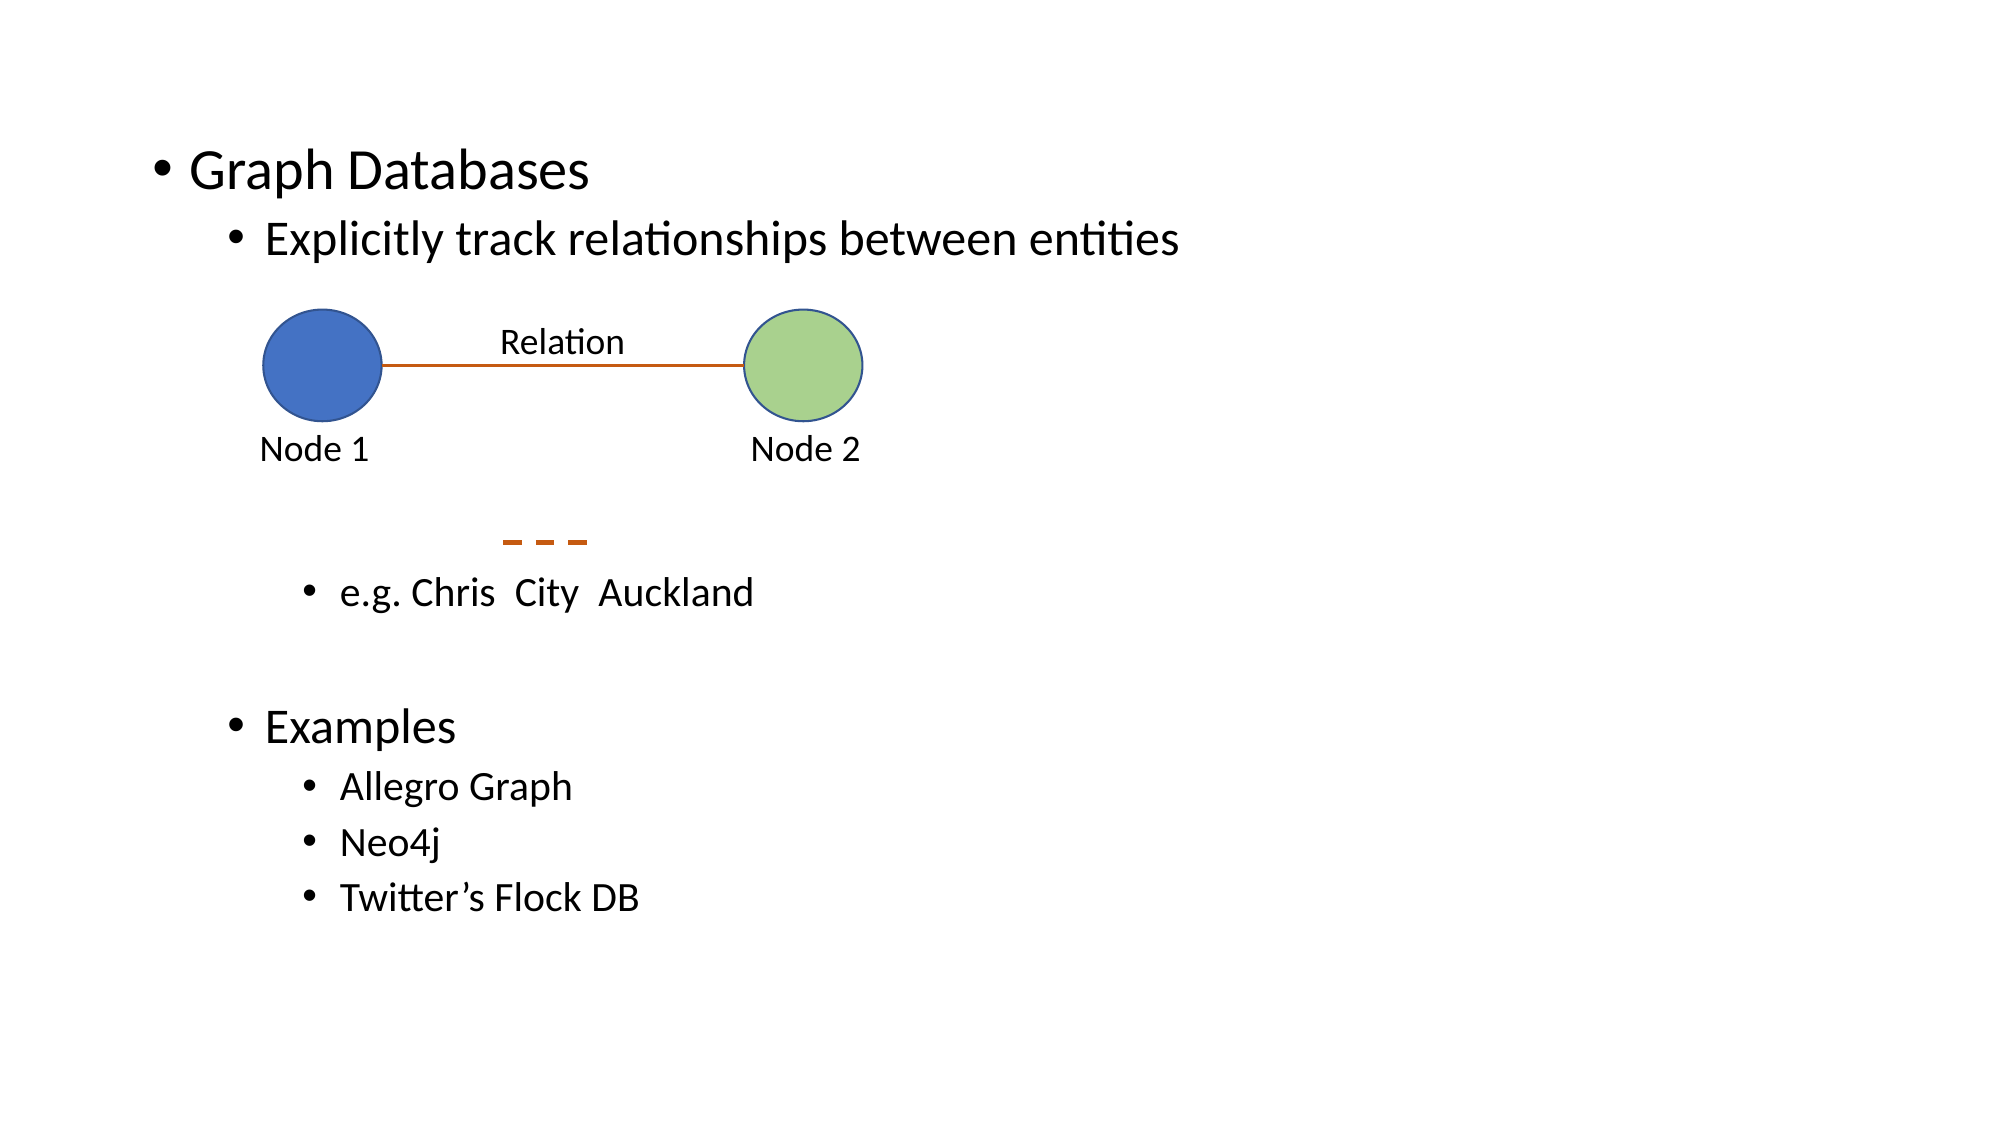

Graph Databases
Explicitly track relationships between entities

e.g. Chris  City  Auckland

Examples
Allegro Graph
Neo4j
Twitter’s Flock DB

Relation

Node 1
Node 2